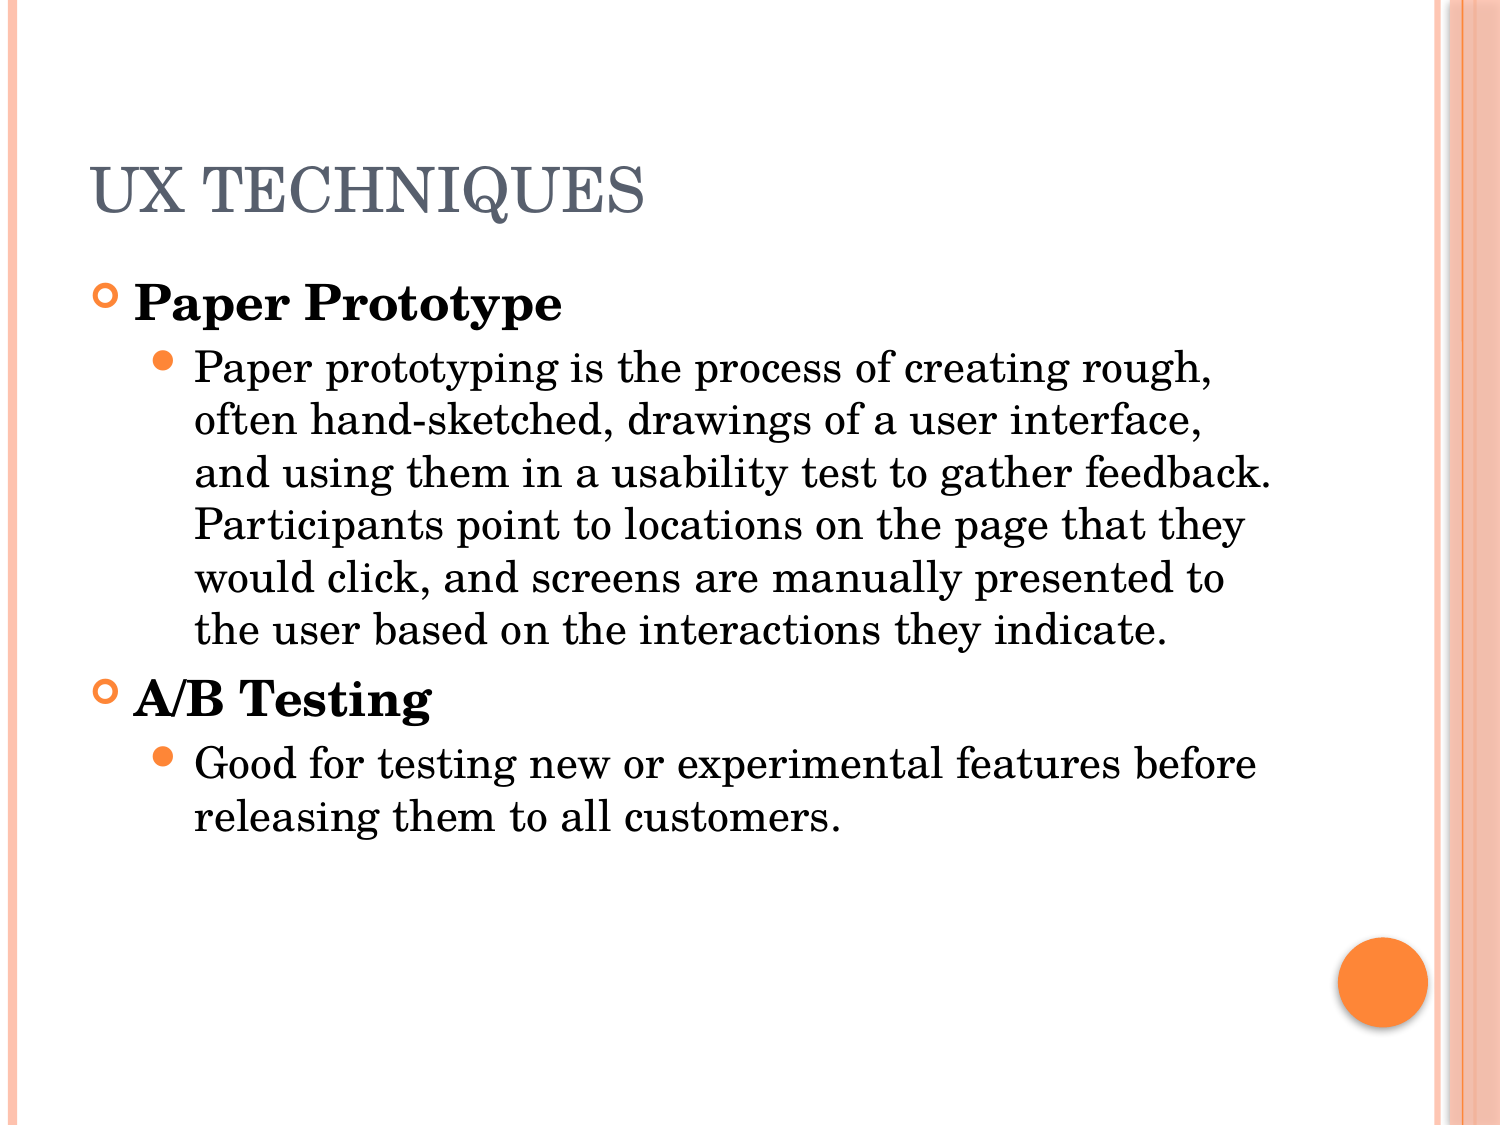

# UX Techniques
Paper Prototype
Paper prototyping is the process of creating rough, often hand-sketched, drawings of a user interface, and using them in a usability test to gather feedback. Participants point to locations on the page that they would click, and screens are manually presented to the user based on the interactions they indicate.
A/B Testing
Good for testing new or experimental features before releasing them to all customers.